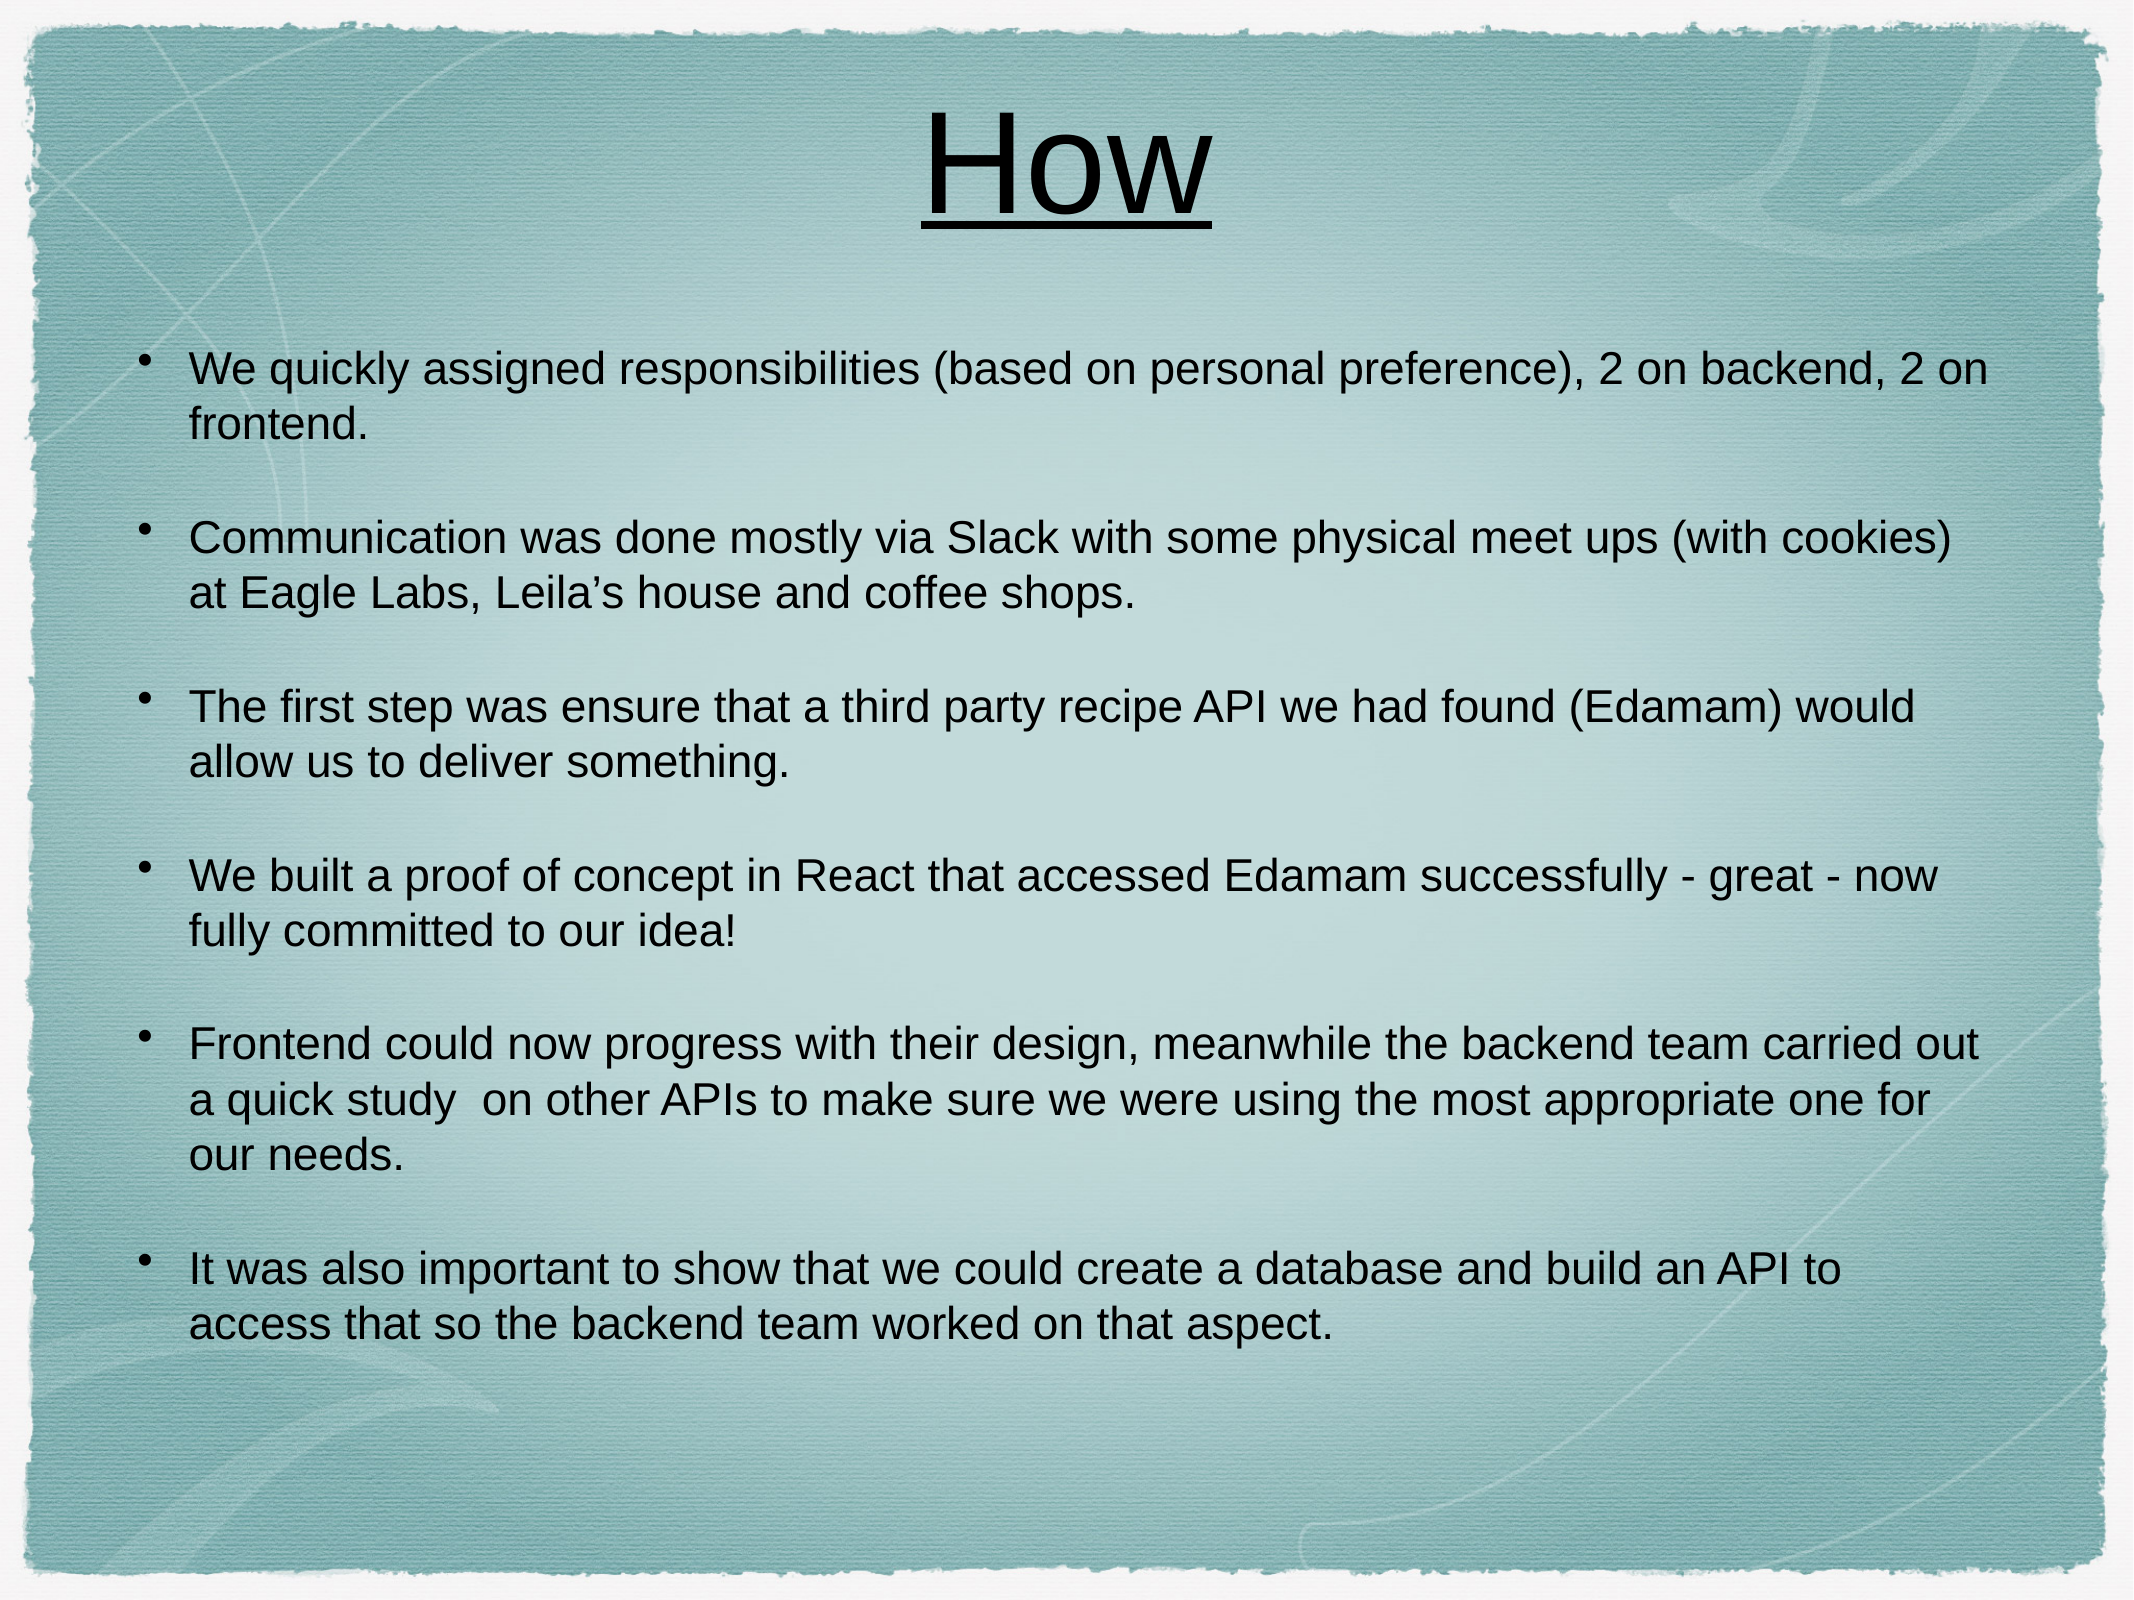

# How
We quickly assigned responsibilities (based on personal preference), 2 on backend, 2 on frontend.
Communication was done mostly via Slack with some physical meet ups (with cookies) at Eagle Labs, Leila’s house and coffee shops.
The first step was ensure that a third party recipe API we had found (Edamam) would allow us to deliver something.
We built a proof of concept in React that accessed Edamam successfully - great - now fully committed to our idea!
Frontend could now progress with their design, meanwhile the backend team carried out a quick study  on other APIs to make sure we were using the most appropriate one for our needs.
It was also important to show that we could create a database and build an API to access that so the backend team worked on that aspect.